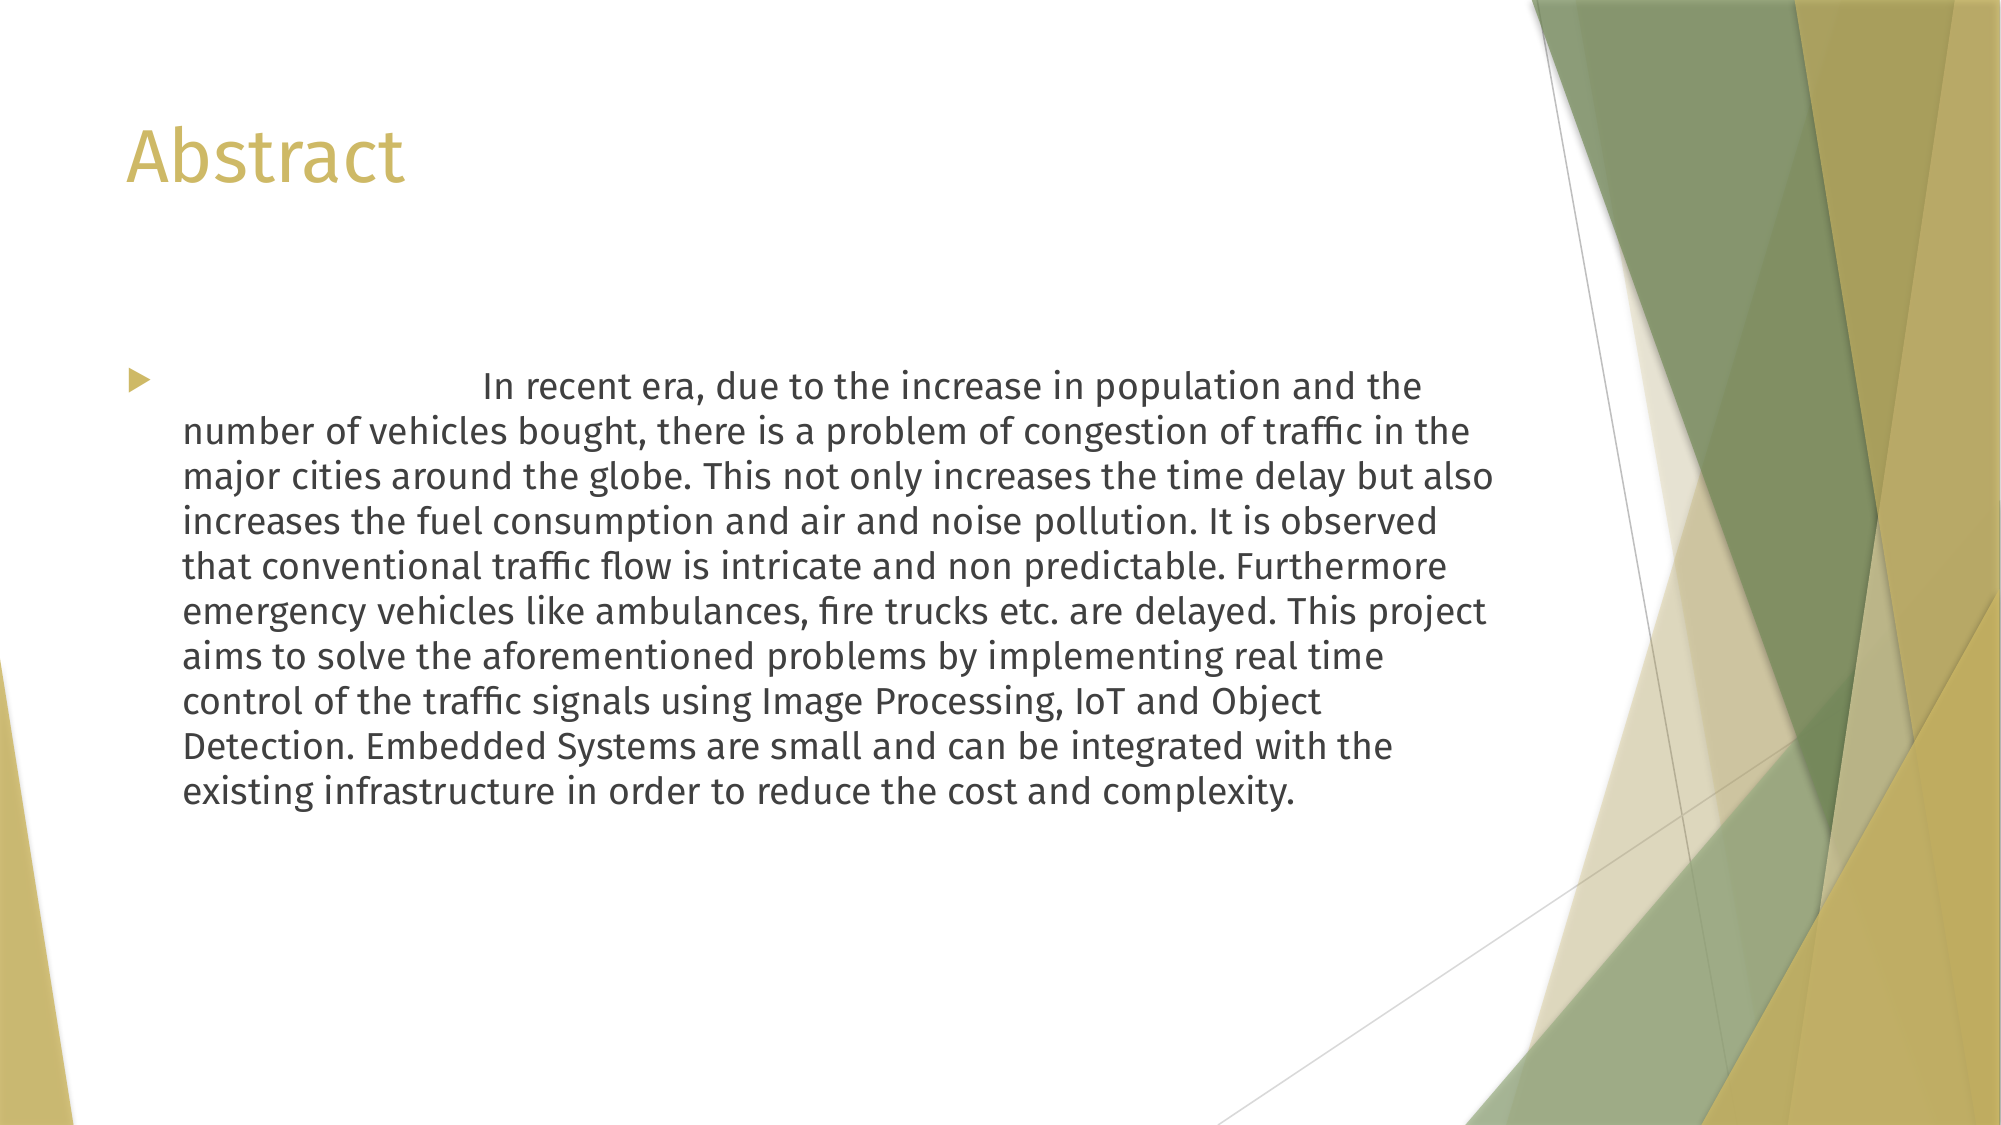

# Abstract
		In recent era, due to the increase in population and the number of vehicles bought, there is a problem of congestion of traffic in the major cities around the globe. This not only increases the time delay but also increases the fuel consumption and air and noise pollution. It is observed that conventional traffic flow is intricate and non predictable. Furthermore emergency vehicles like ambulances, fire trucks etc. are delayed. This project aims to solve the aforementioned problems by implementing real time control of the traffic signals using Image Processing, IoT and Object Detection. Embedded Systems are small and can be integrated with the existing infrastructure in order to reduce the cost and complexity.